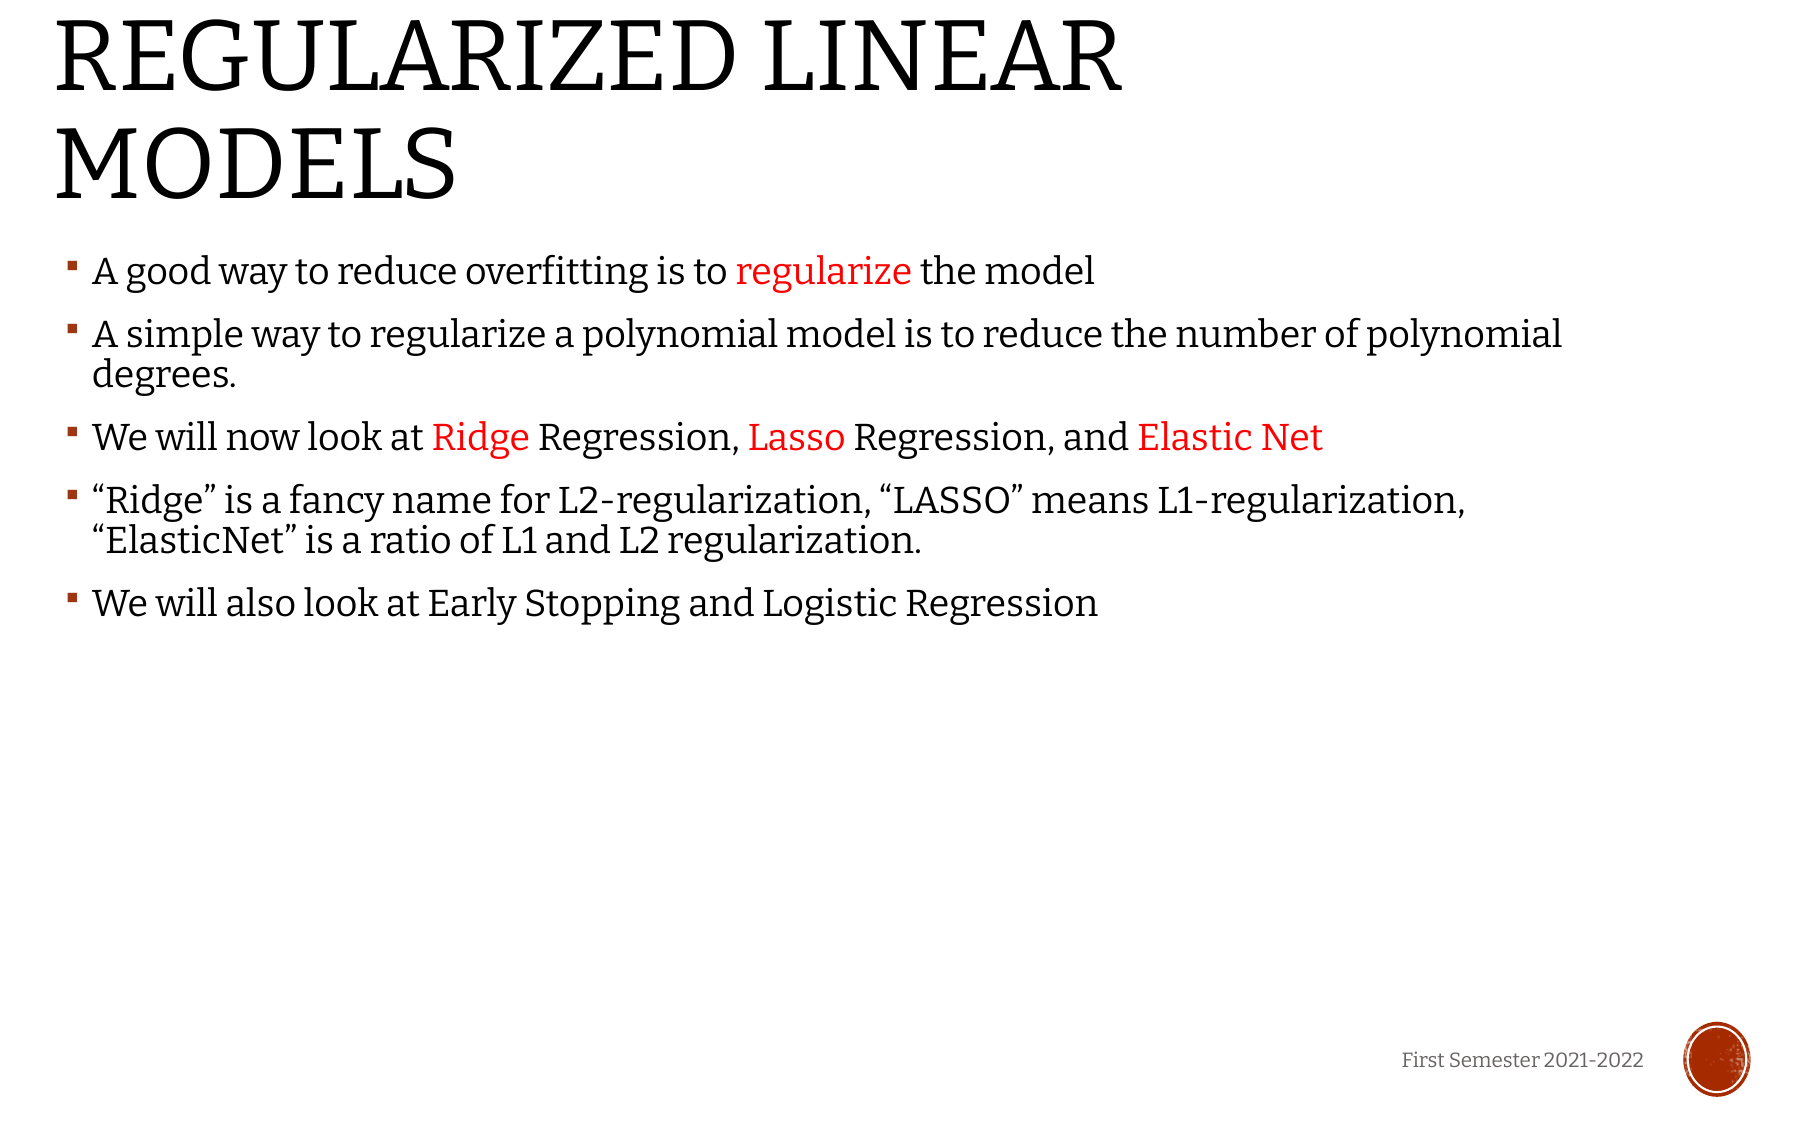

# Regularized Linear Models
A good way to reduce overfitting is to regularize the model
A simple way to regularize a polynomial model is to reduce the number of polynomial degrees.
We will now look at Ridge Regression, Lasso Regression, and Elastic Net
“Ridge” is a fancy name for L2-regularization, “LASSO” means L1-regularization, “ElasticNet” is a ratio of L1 and L2 regularization.
We will also look at Early Stopping and Logistic Regression

First Semester 2021-2022